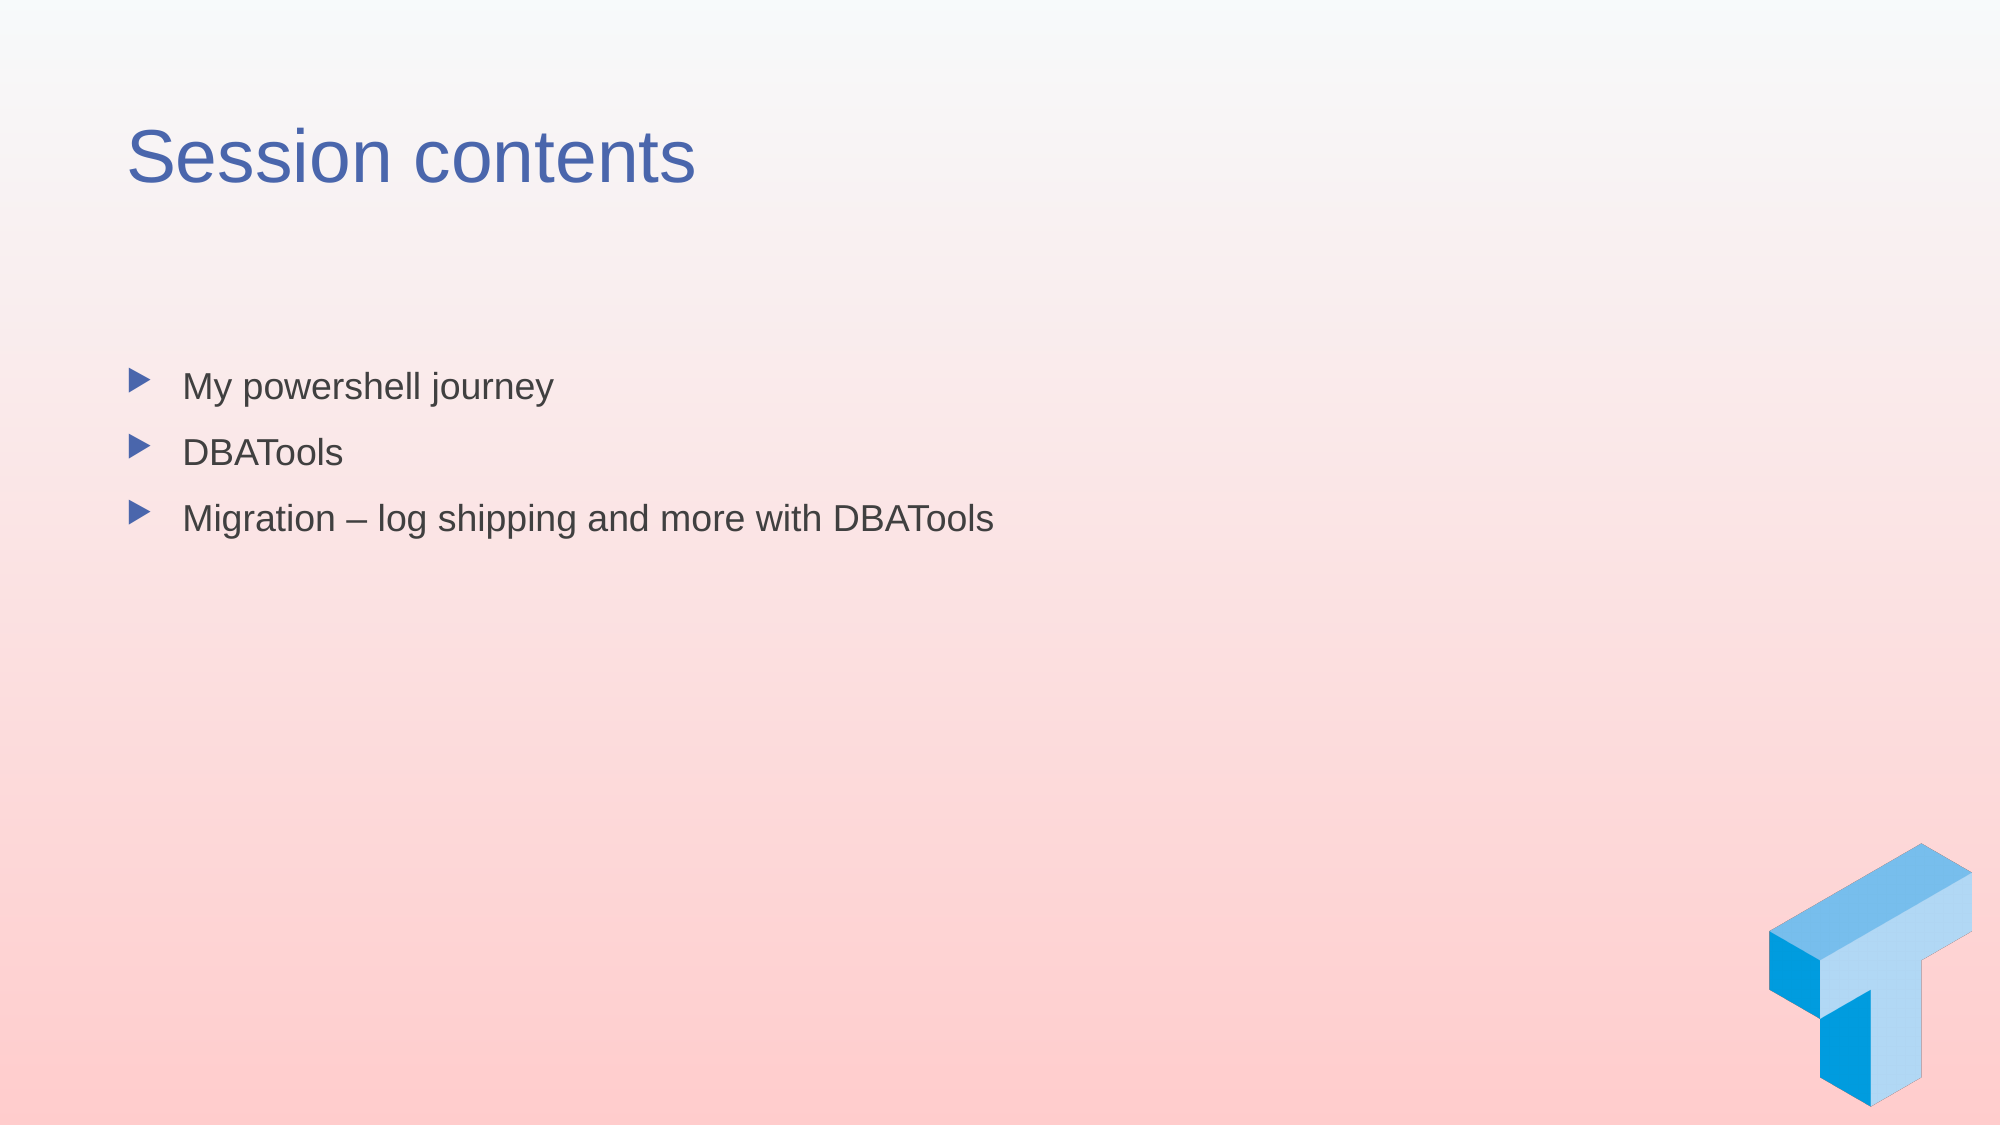

# Session contents
My powershell journey
DBATools
Migration – log shipping and more with DBATools